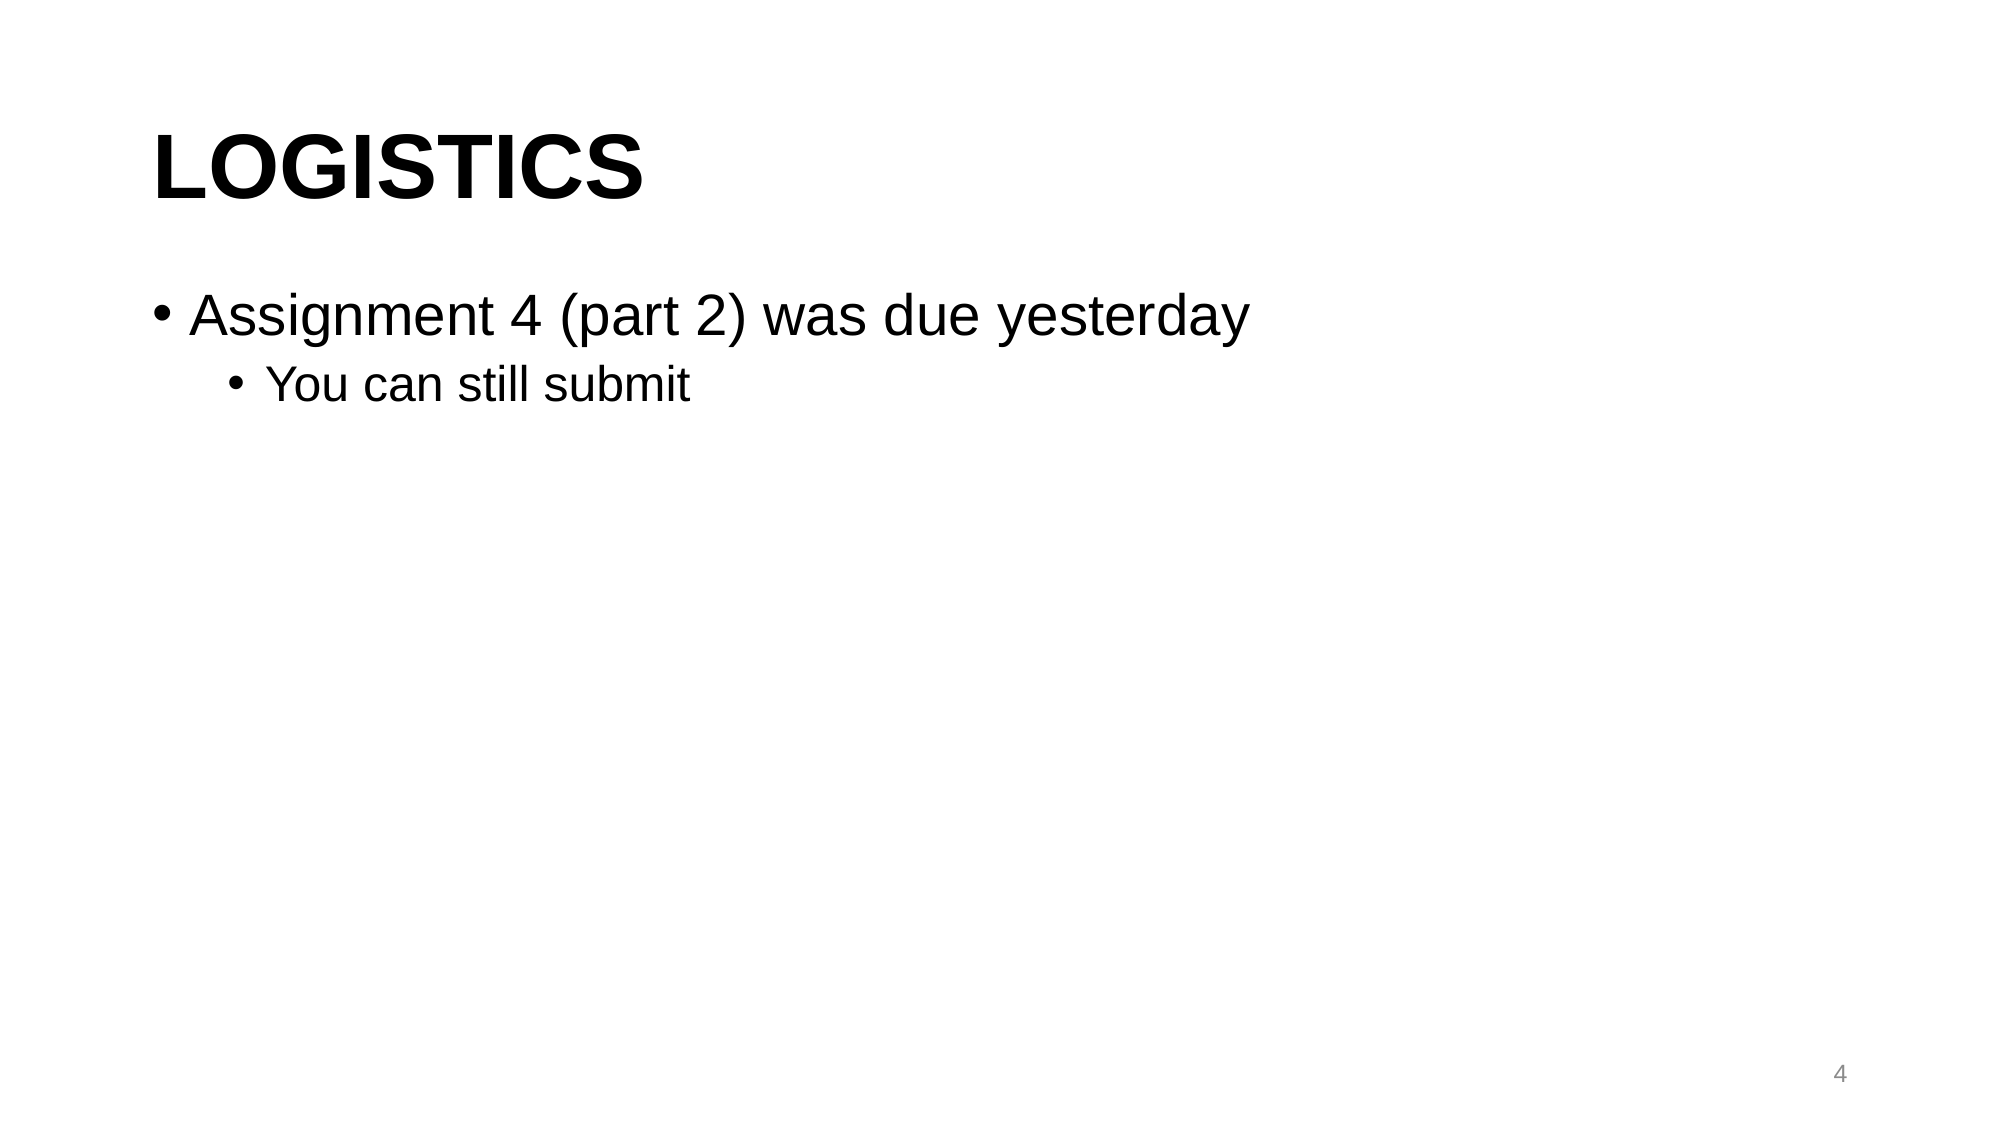

# LOGISTICS
Assignment 4 (part 2) was due yesterday
You can still submit

Assignment 5
Part 1 – published yesterday, due Friday, December 17, 23:59.
Part 1 – will be published today, due Saturday, December 18, 23:59.

Final exam
Tomorrow, Friday, December 18, 09:00 – 12:30
Available on Google Classroom (same as the mid-term)
4